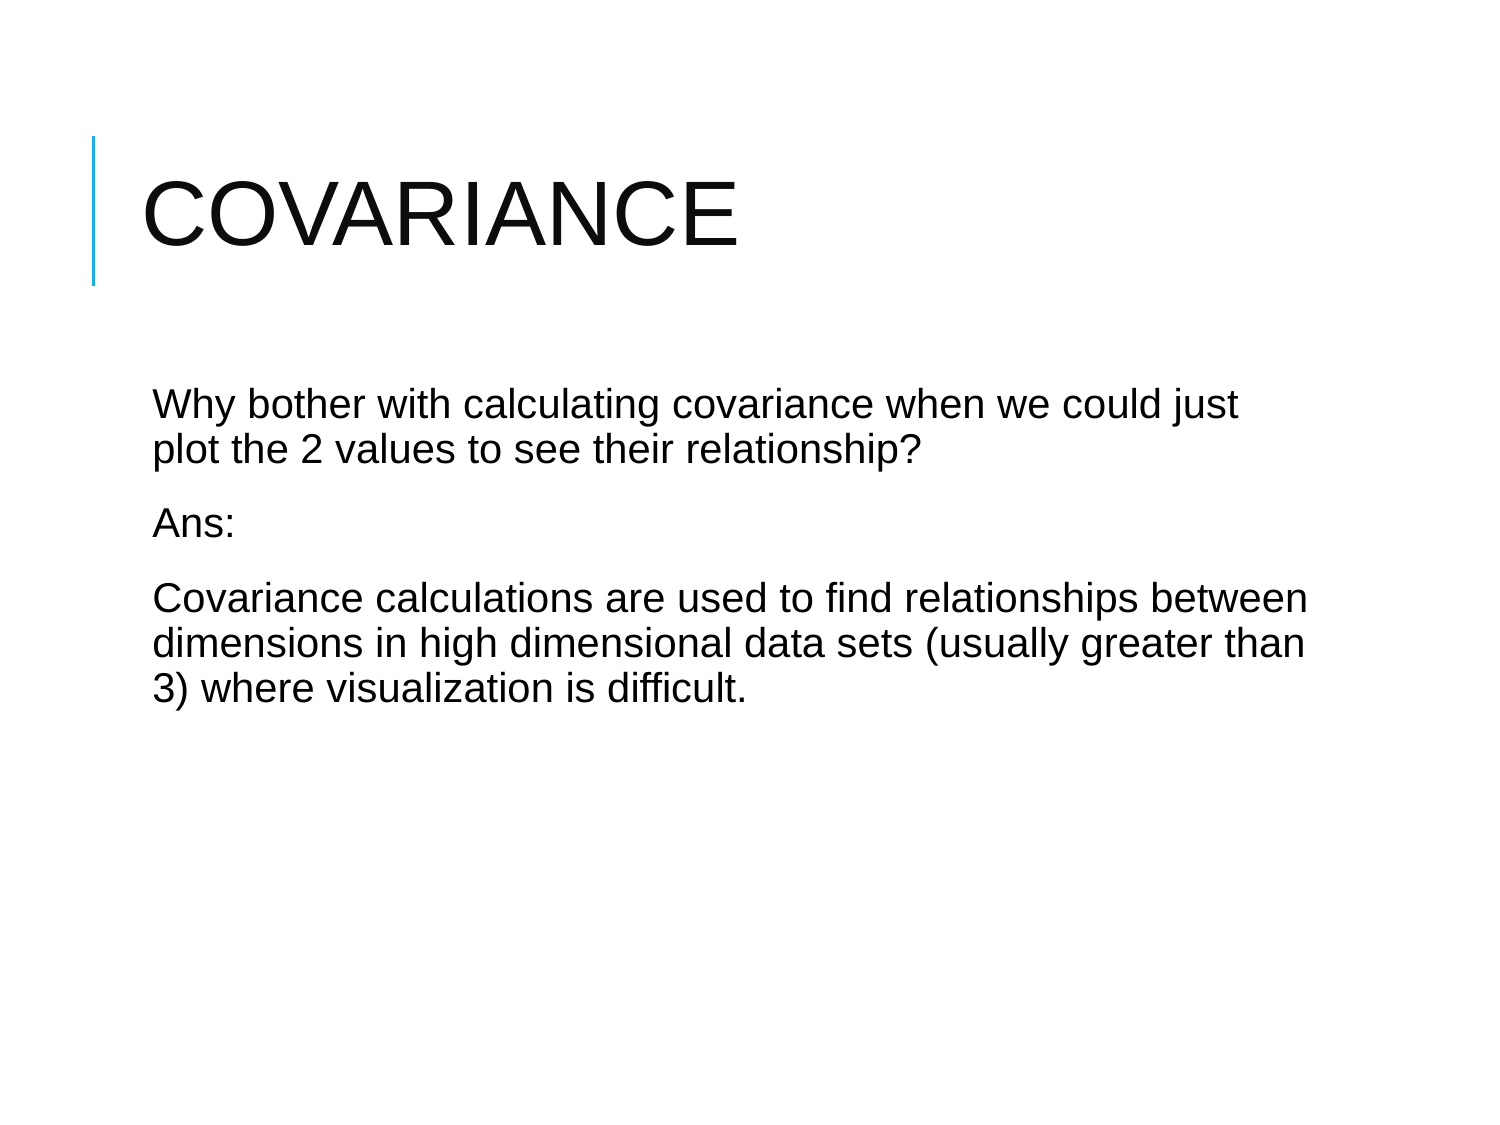

# COVARIANCE
Why bother with calculating covariance when we could just plot the 2 values to see their relationship?
Ans:
Covariance calculations are used to find relationships between dimensions in high dimensional data sets (usually greater than 3) where visualization is difficult.